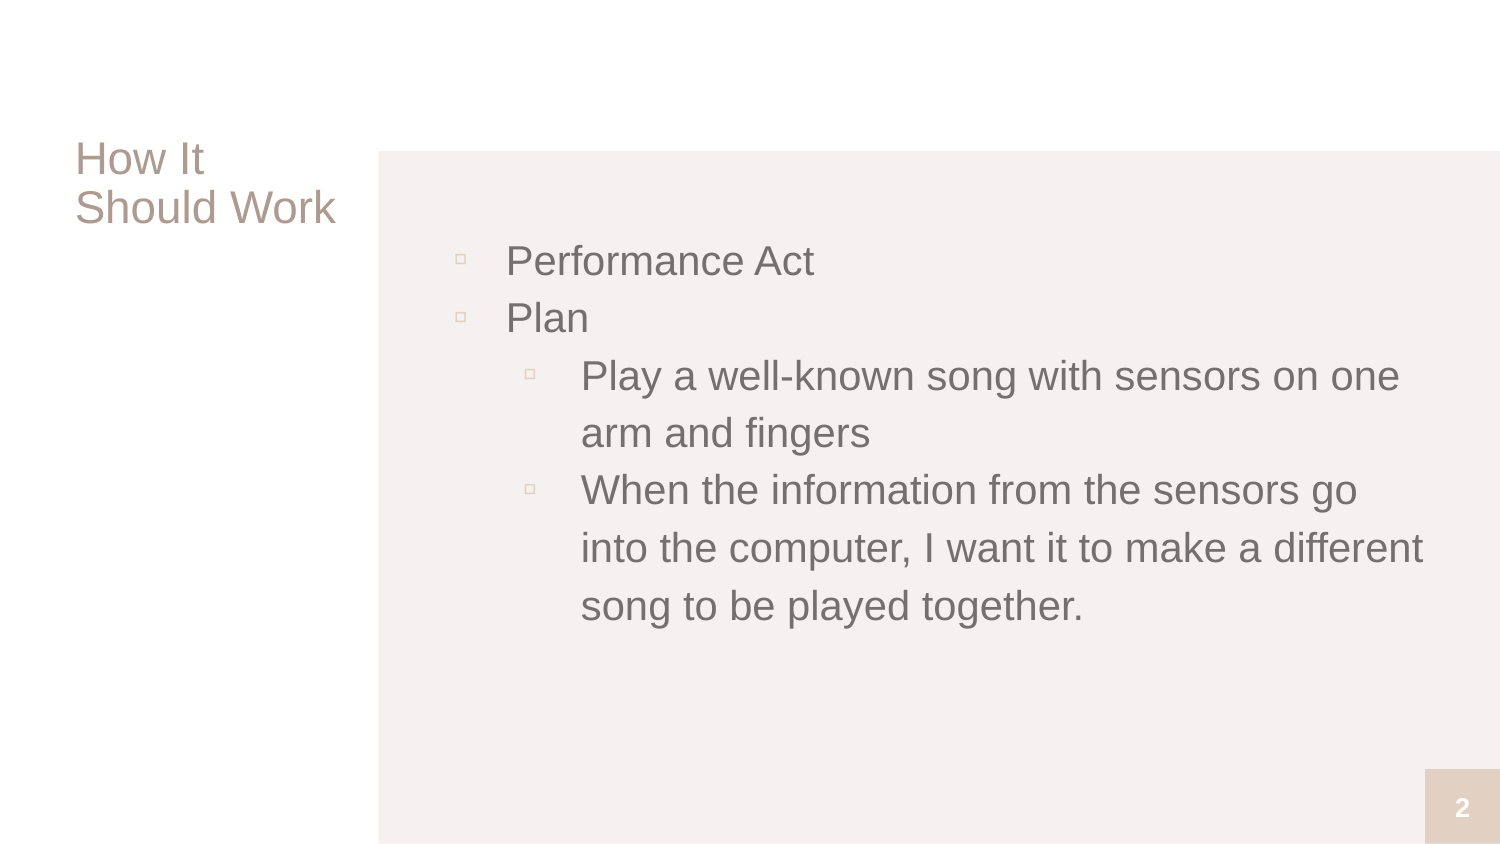

# How It Should Work
Performance Act
Plan
Play a well-known song with sensors on one arm and fingers
When the information from the sensors go into the computer, I want it to make a different song to be played together.

2